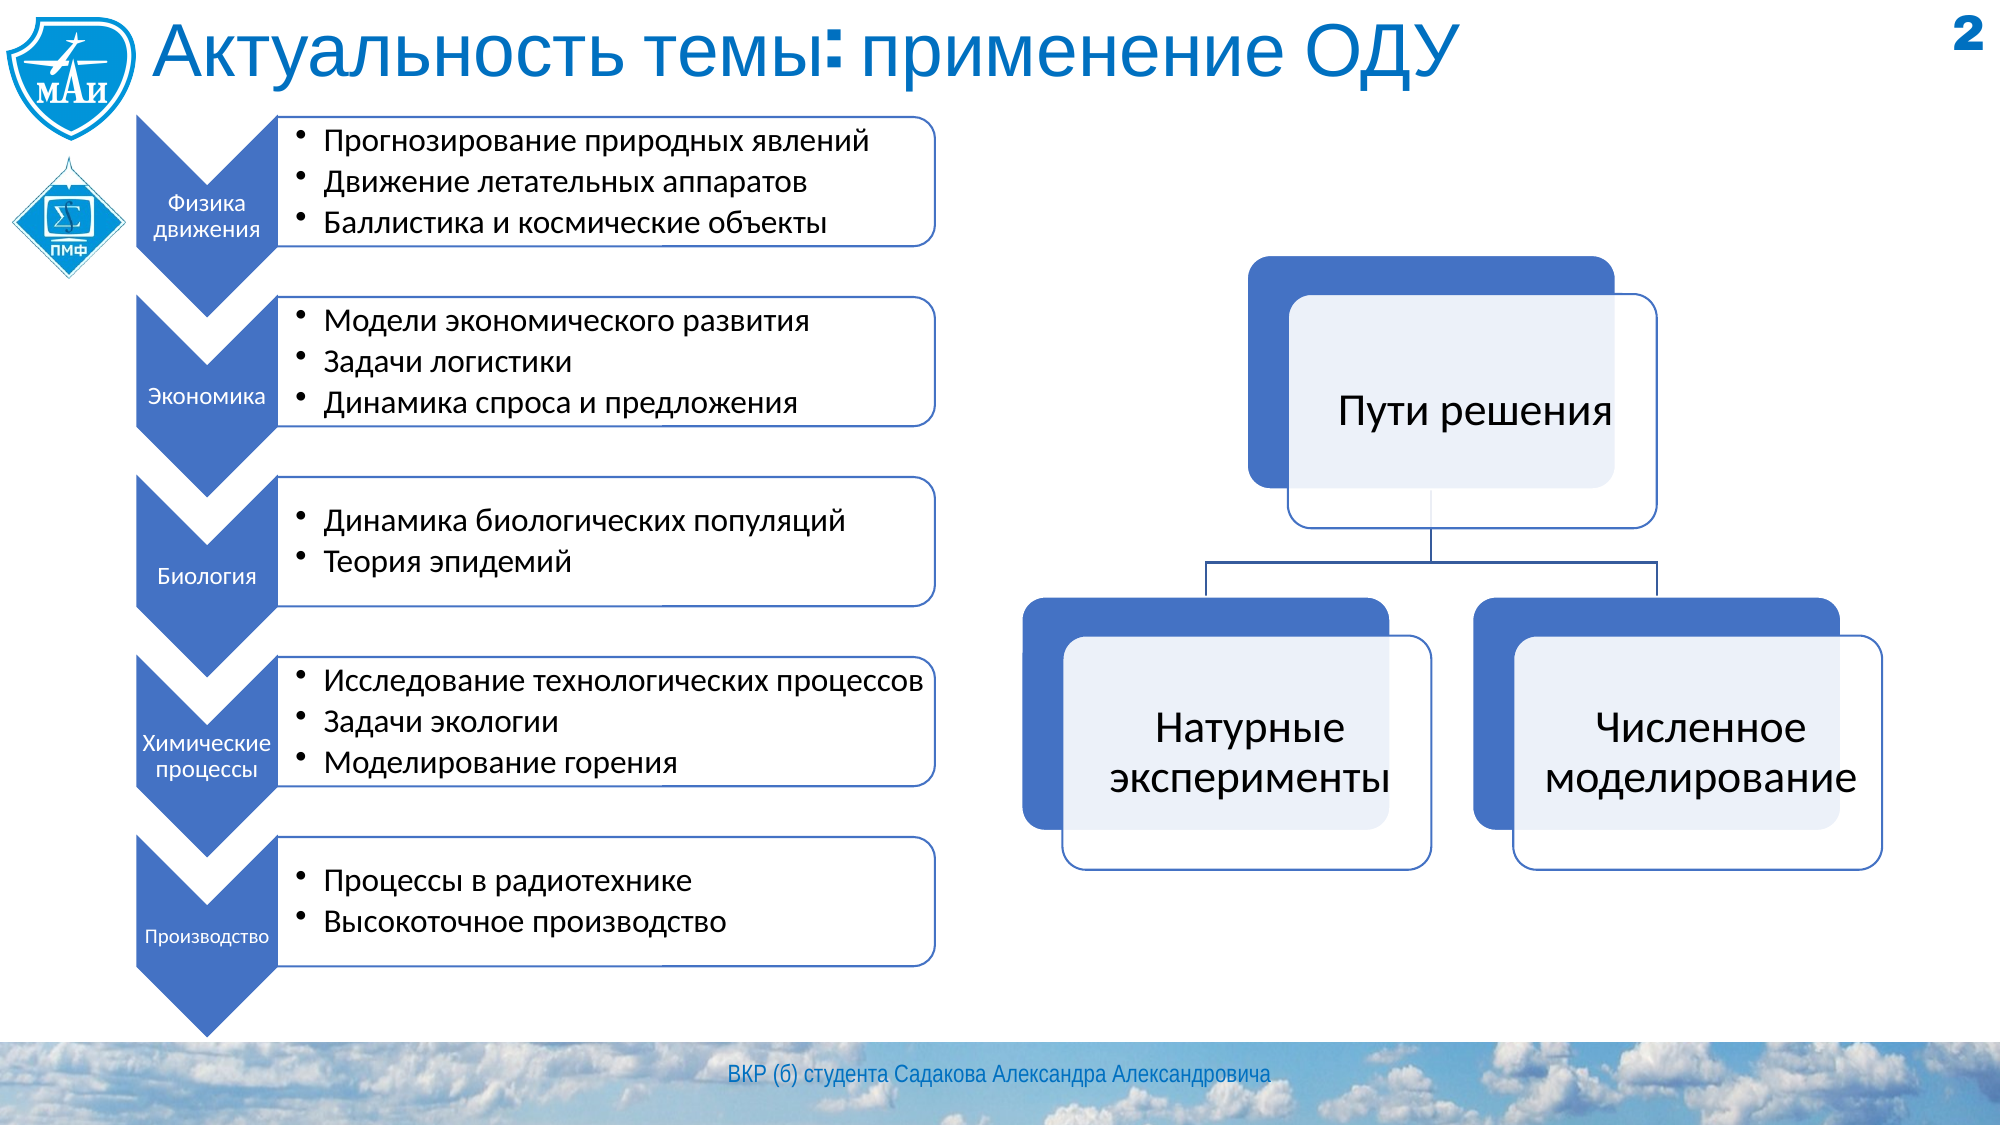

2
# Актуальность темы: применение ОДУ
Физика движения
Прогнозирование природных явлений
Движение летательных аппаратов
Баллистика и космические объекты
Экономика
Модели экономического развития
Задачи логистики
Динамика спроса и предложения
Биология
Динамика биологических популяций
Теория эпидемий
Химические процессы
Исследование технологических процессов
Задачи экологии
Моделирование горения
Производство
Процессы в радиотехнике
Высокоточное производство
Пути решения
Натурные эксперименты
Численное моделирование
ВКР (б) студента Садакова Александра Александровича